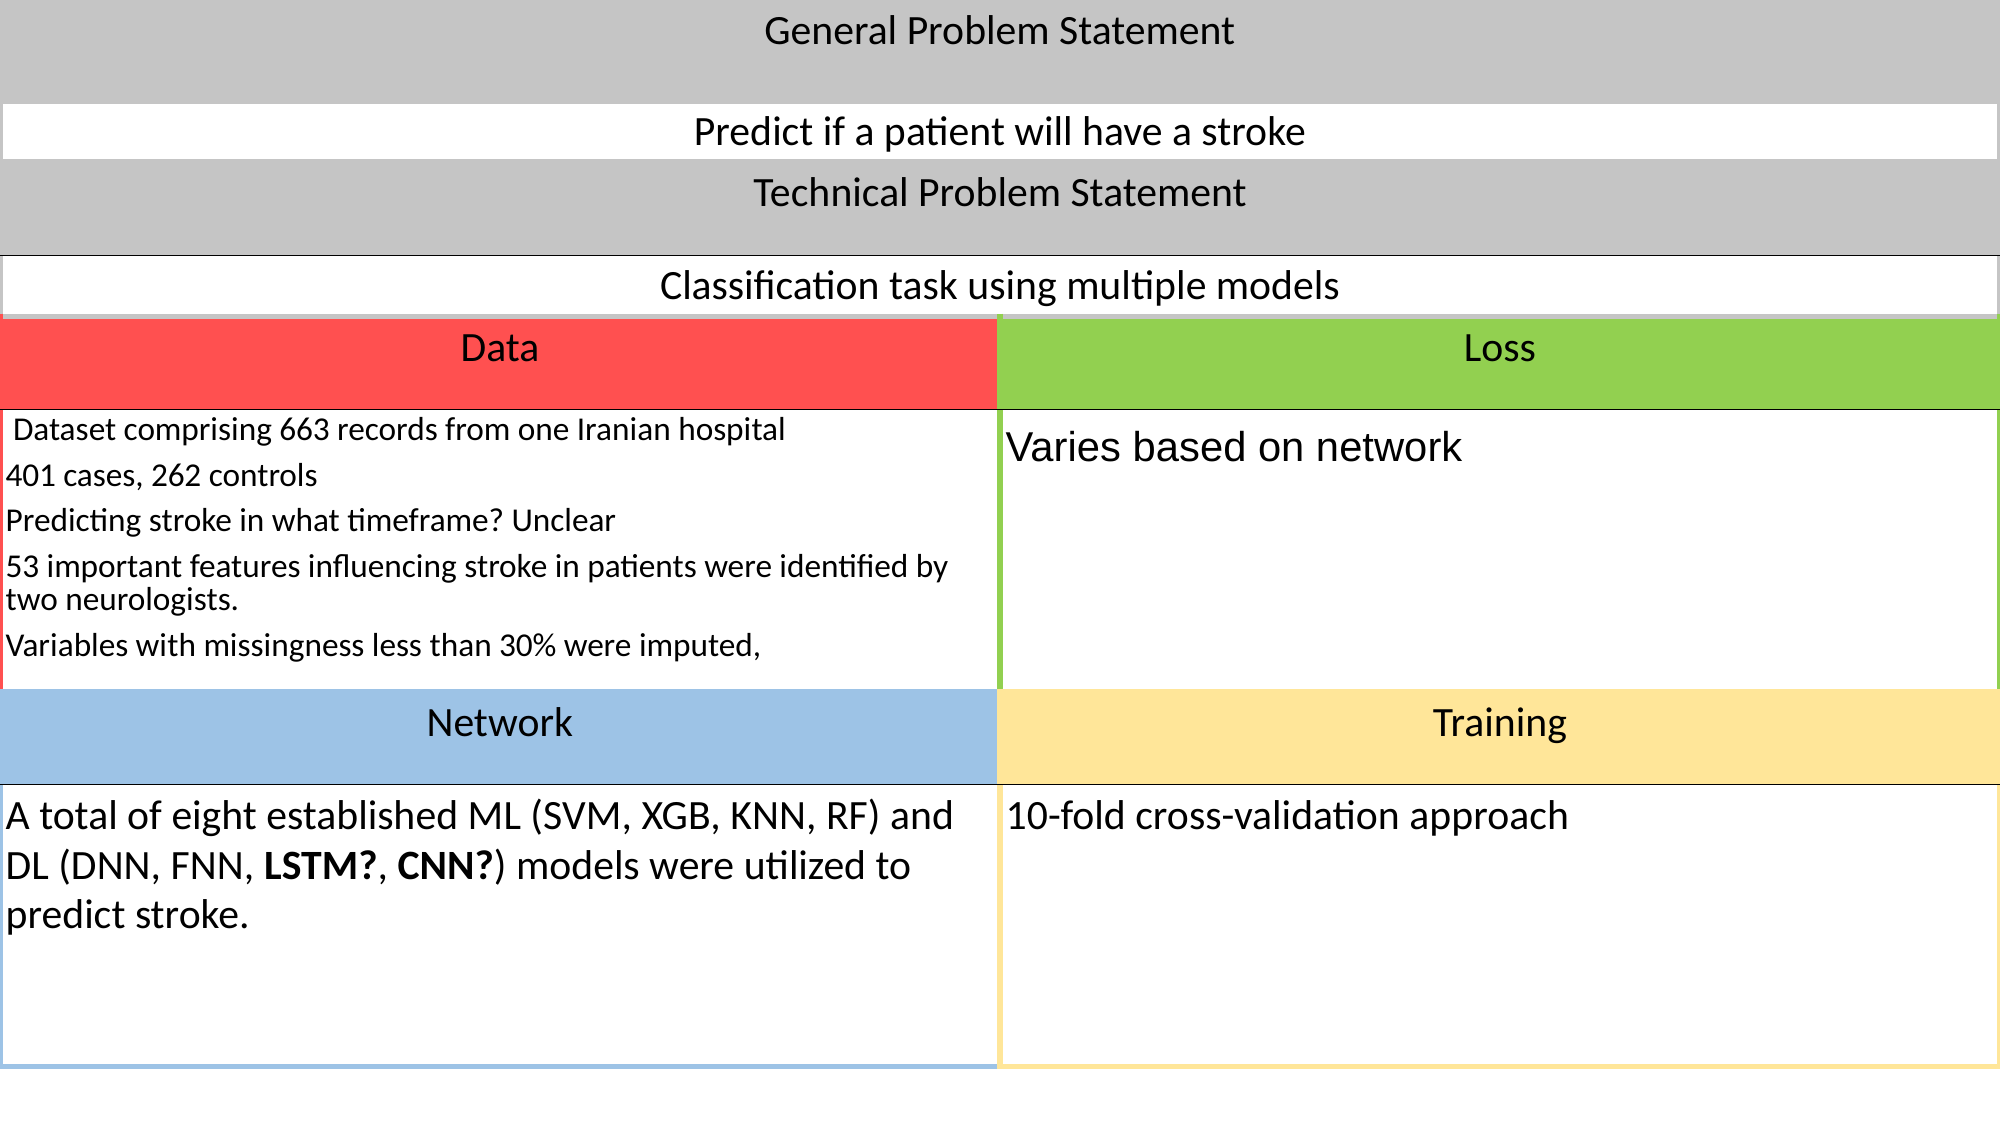

| General Problem Statement |  |
| --- | --- |
| Predict if a patient will have a stroke |  |
| Technical Problem Statement |  |
| Classification task using multiple models |  |
| Data | Loss |
| Dataset comprising 663 records from one Iranian hospital 401 cases, 262 controls Predicting stroke in what timeframe? Unclear 53 important features influencing stroke in patients were identified by two neurologists. Variables with missingness less than 30% were imputed, | Varies based on network |
| Network | Training |
| A total of eight established ML (SVM, XGB, KNN, RF) and DL (DNN, FNN, LSTM?, CNN?) models were utilized to predict stroke. | 10-fold cross-validation approach |